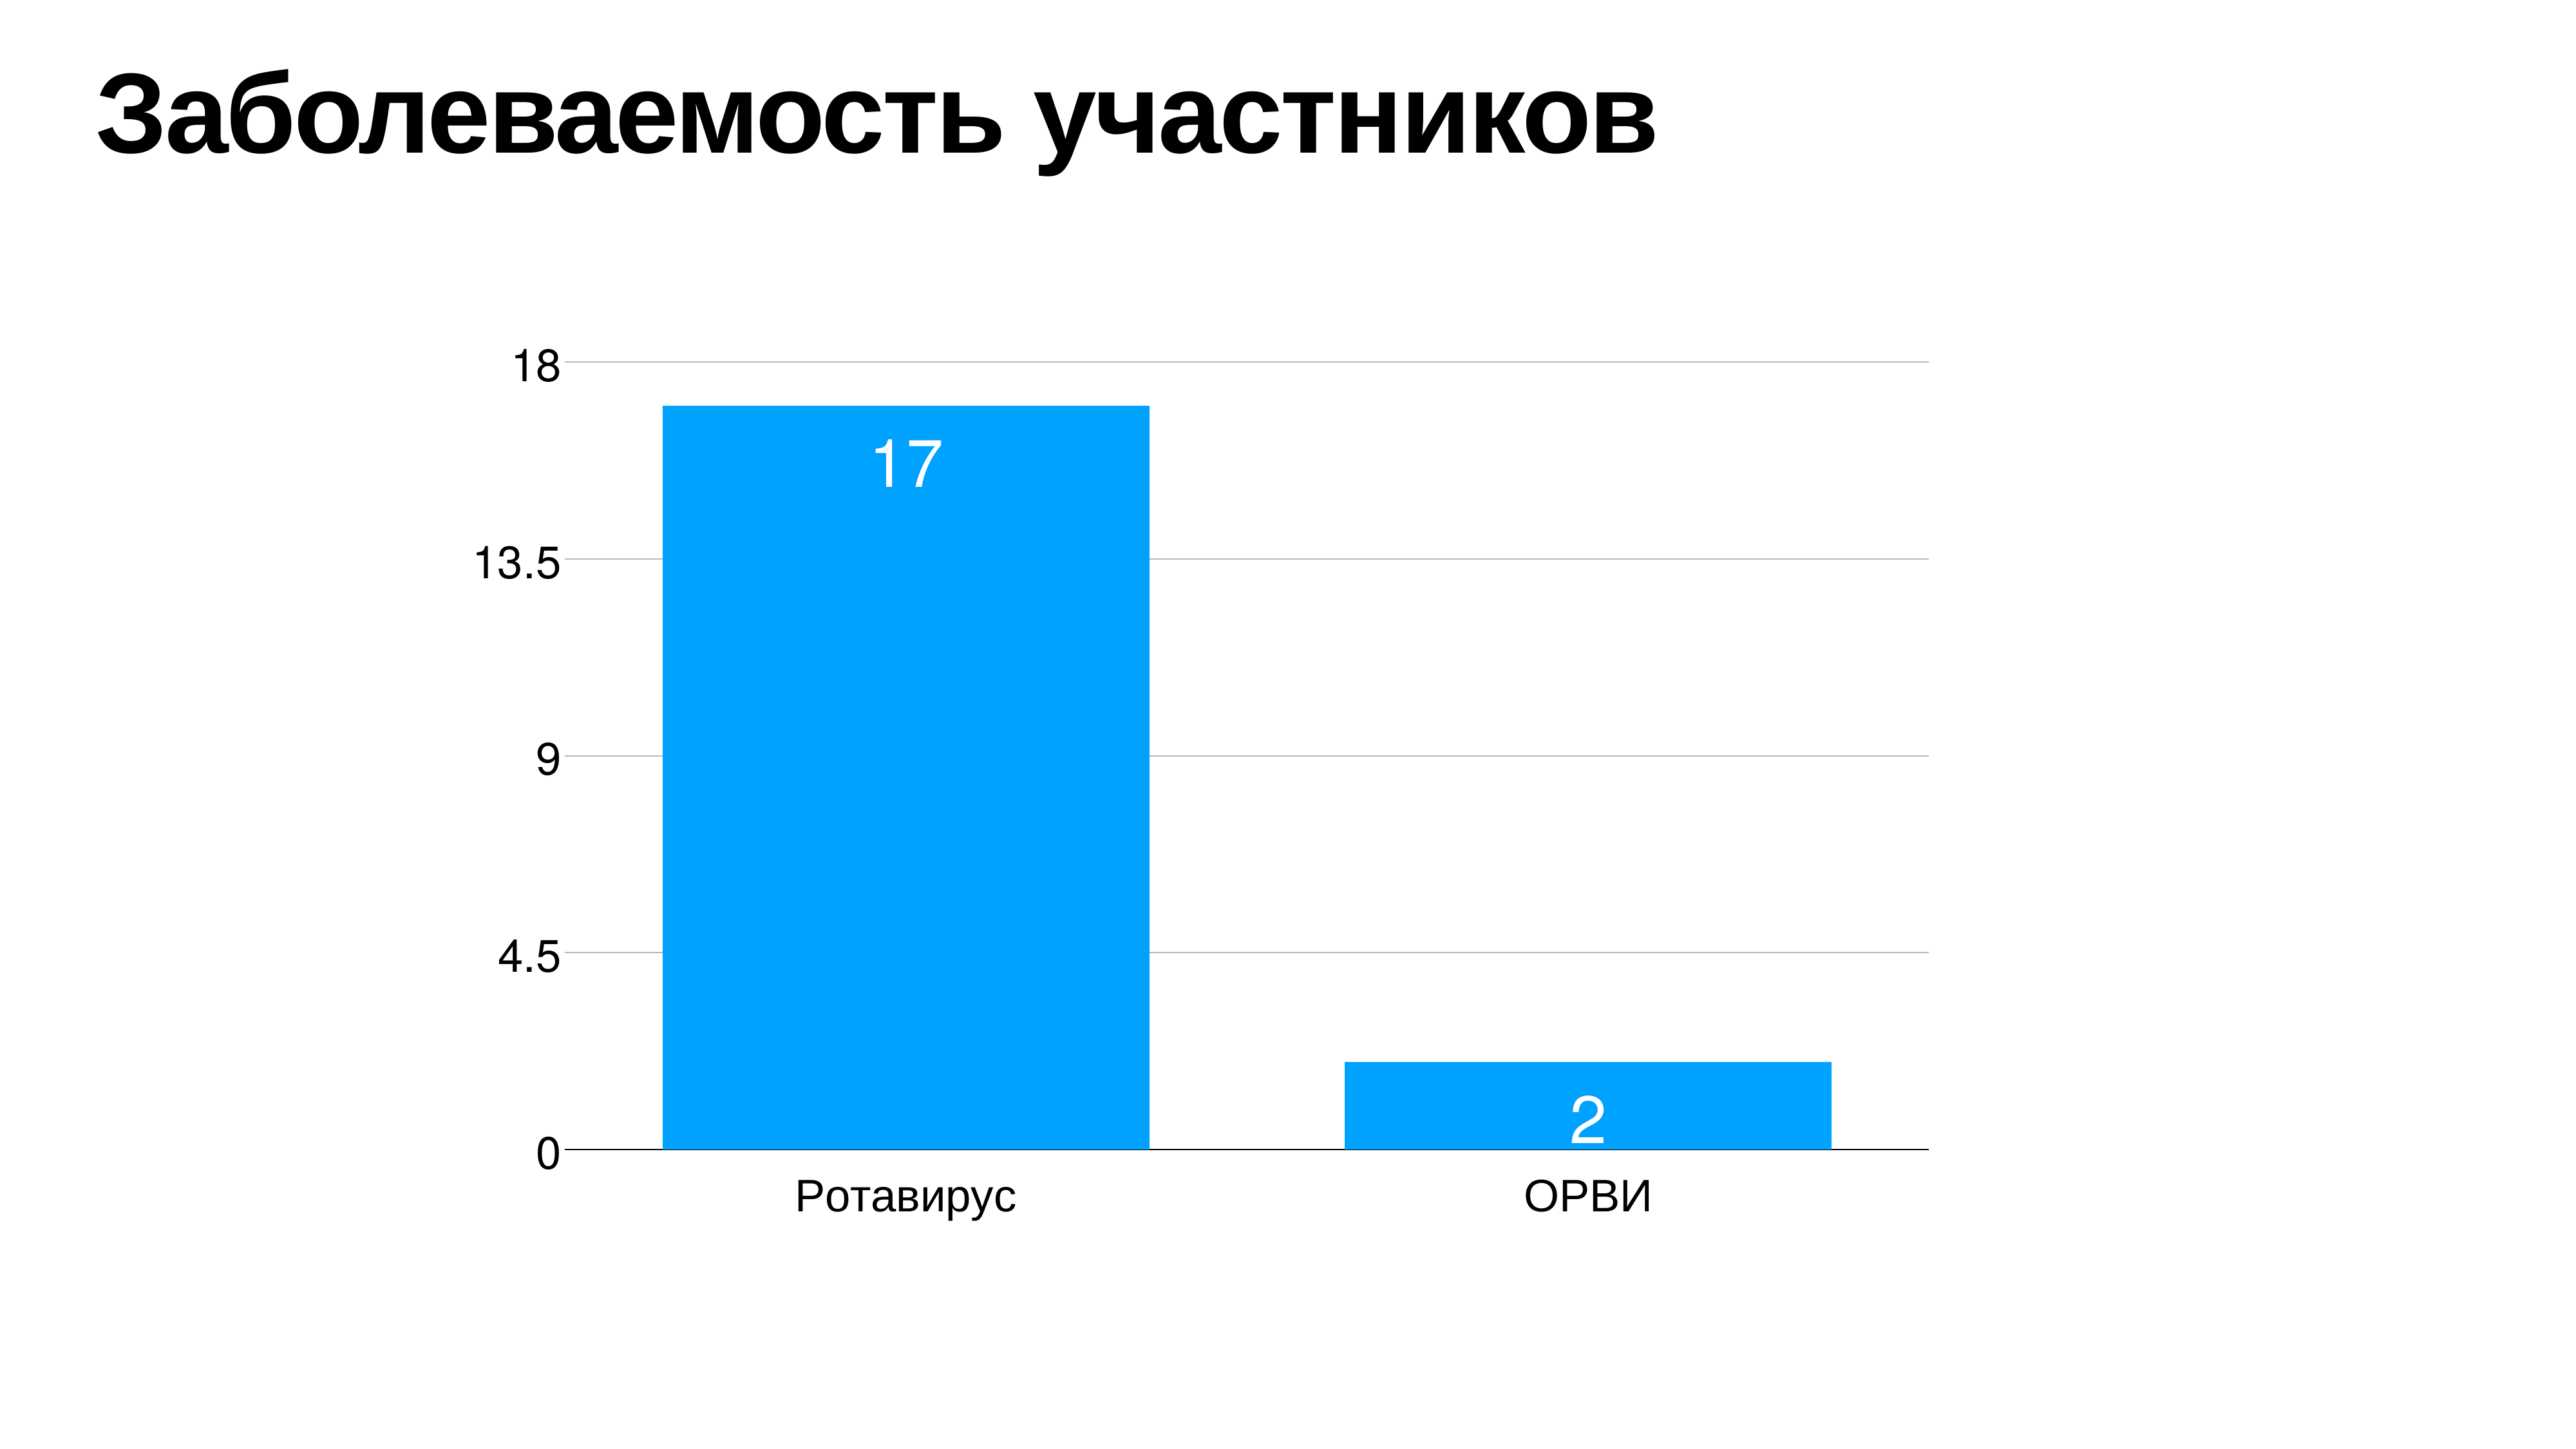

Заболеваемость участников

### Chart

| Category |  |
|---|---|
| Ротавирус | 17.0 |
| ОРВИ | 2.0 |